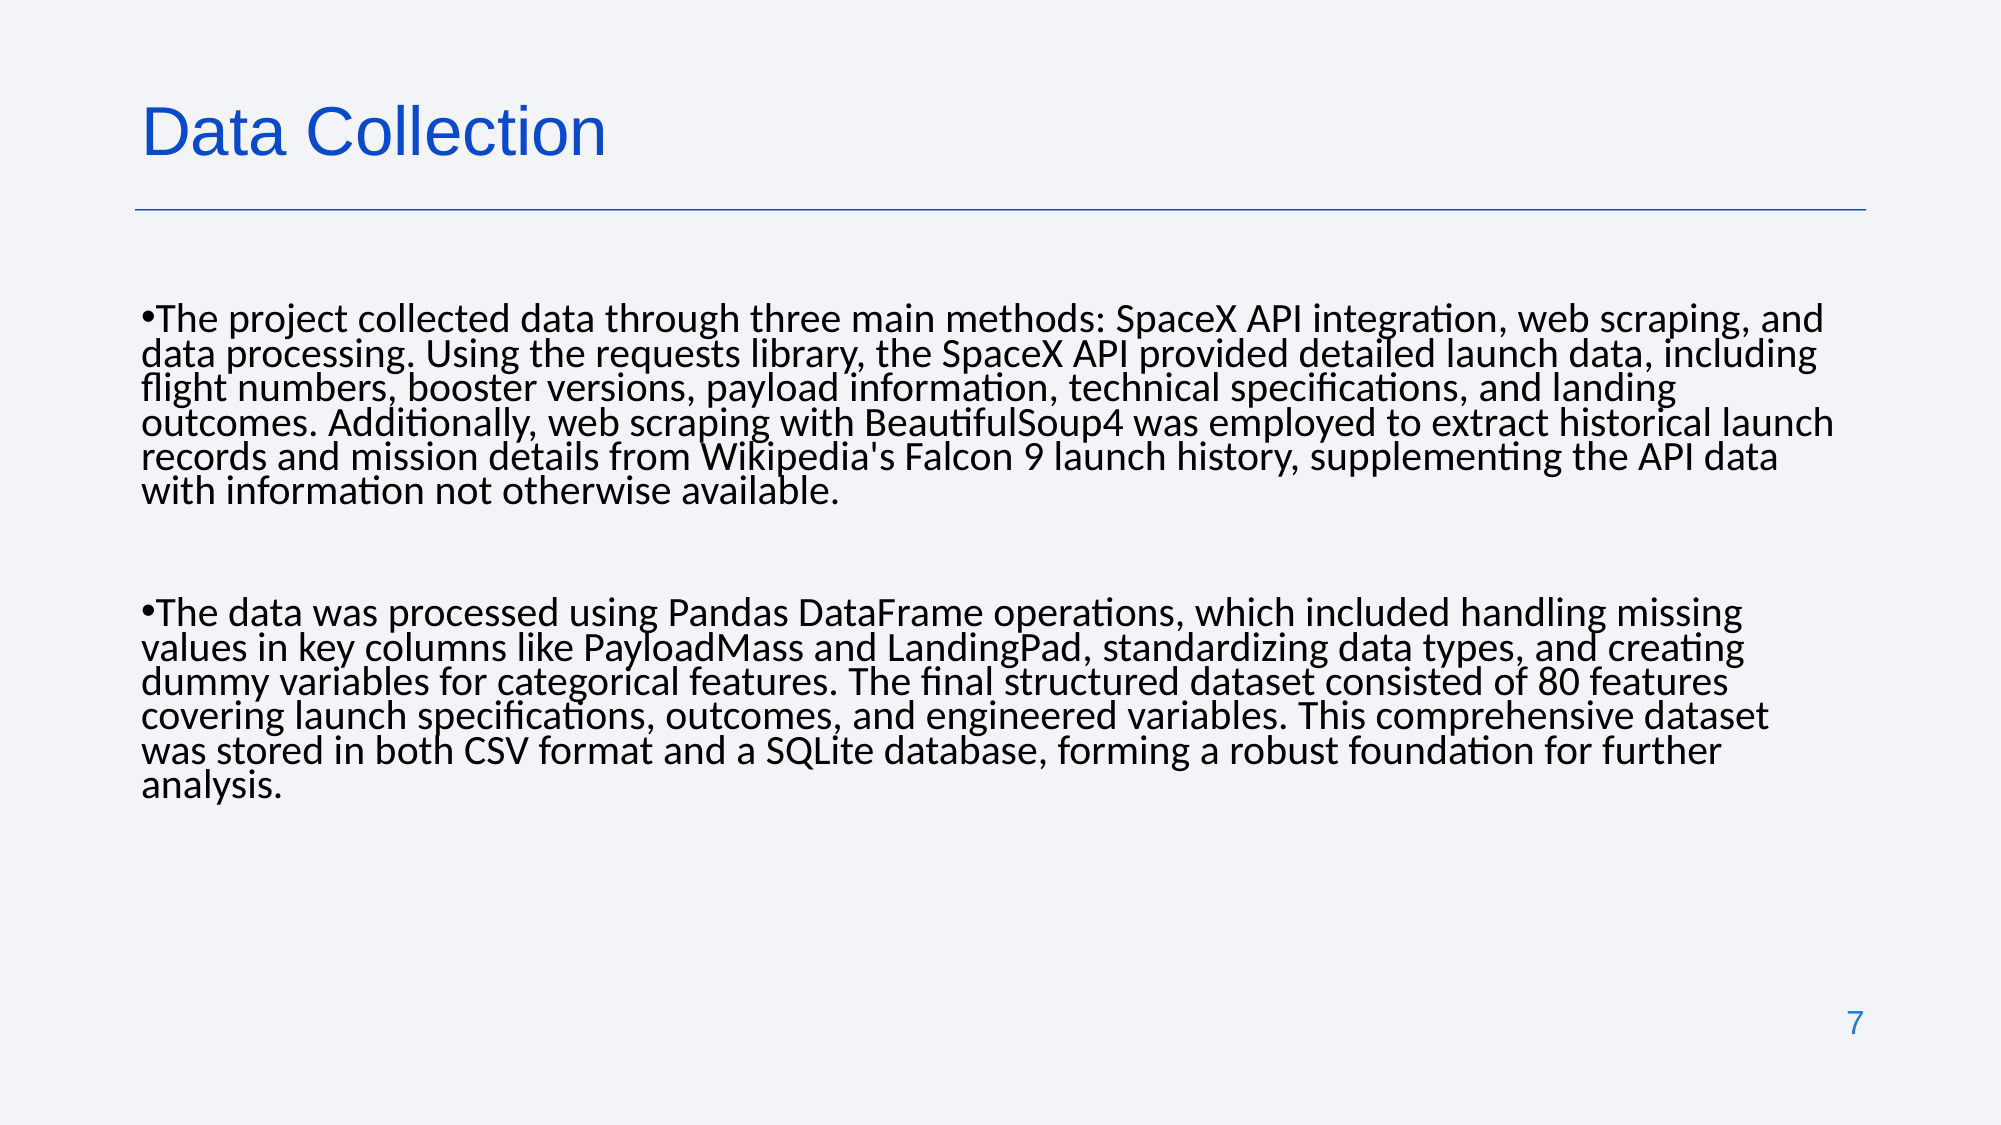

Data Collection
The project collected data through three main methods: SpaceX API integration, web scraping, and data processing. Using the requests library, the SpaceX API provided detailed launch data, including flight numbers, booster versions, payload information, technical specifications, and landing outcomes. Additionally, web scraping with BeautifulSoup4 was employed to extract historical launch records and mission details from Wikipedia's Falcon 9 launch history, supplementing the API data with information not otherwise available.

The data was processed using Pandas DataFrame operations, which included handling missing values in key columns like PayloadMass and LandingPad, standardizing data types, and creating dummy variables for categorical features. The final structured dataset consisted of 80 features covering launch specifications, outcomes, and engineered variables. This comprehensive dataset was stored in both CSV format and a SQLite database, forming a robust foundation for further analysis.

7